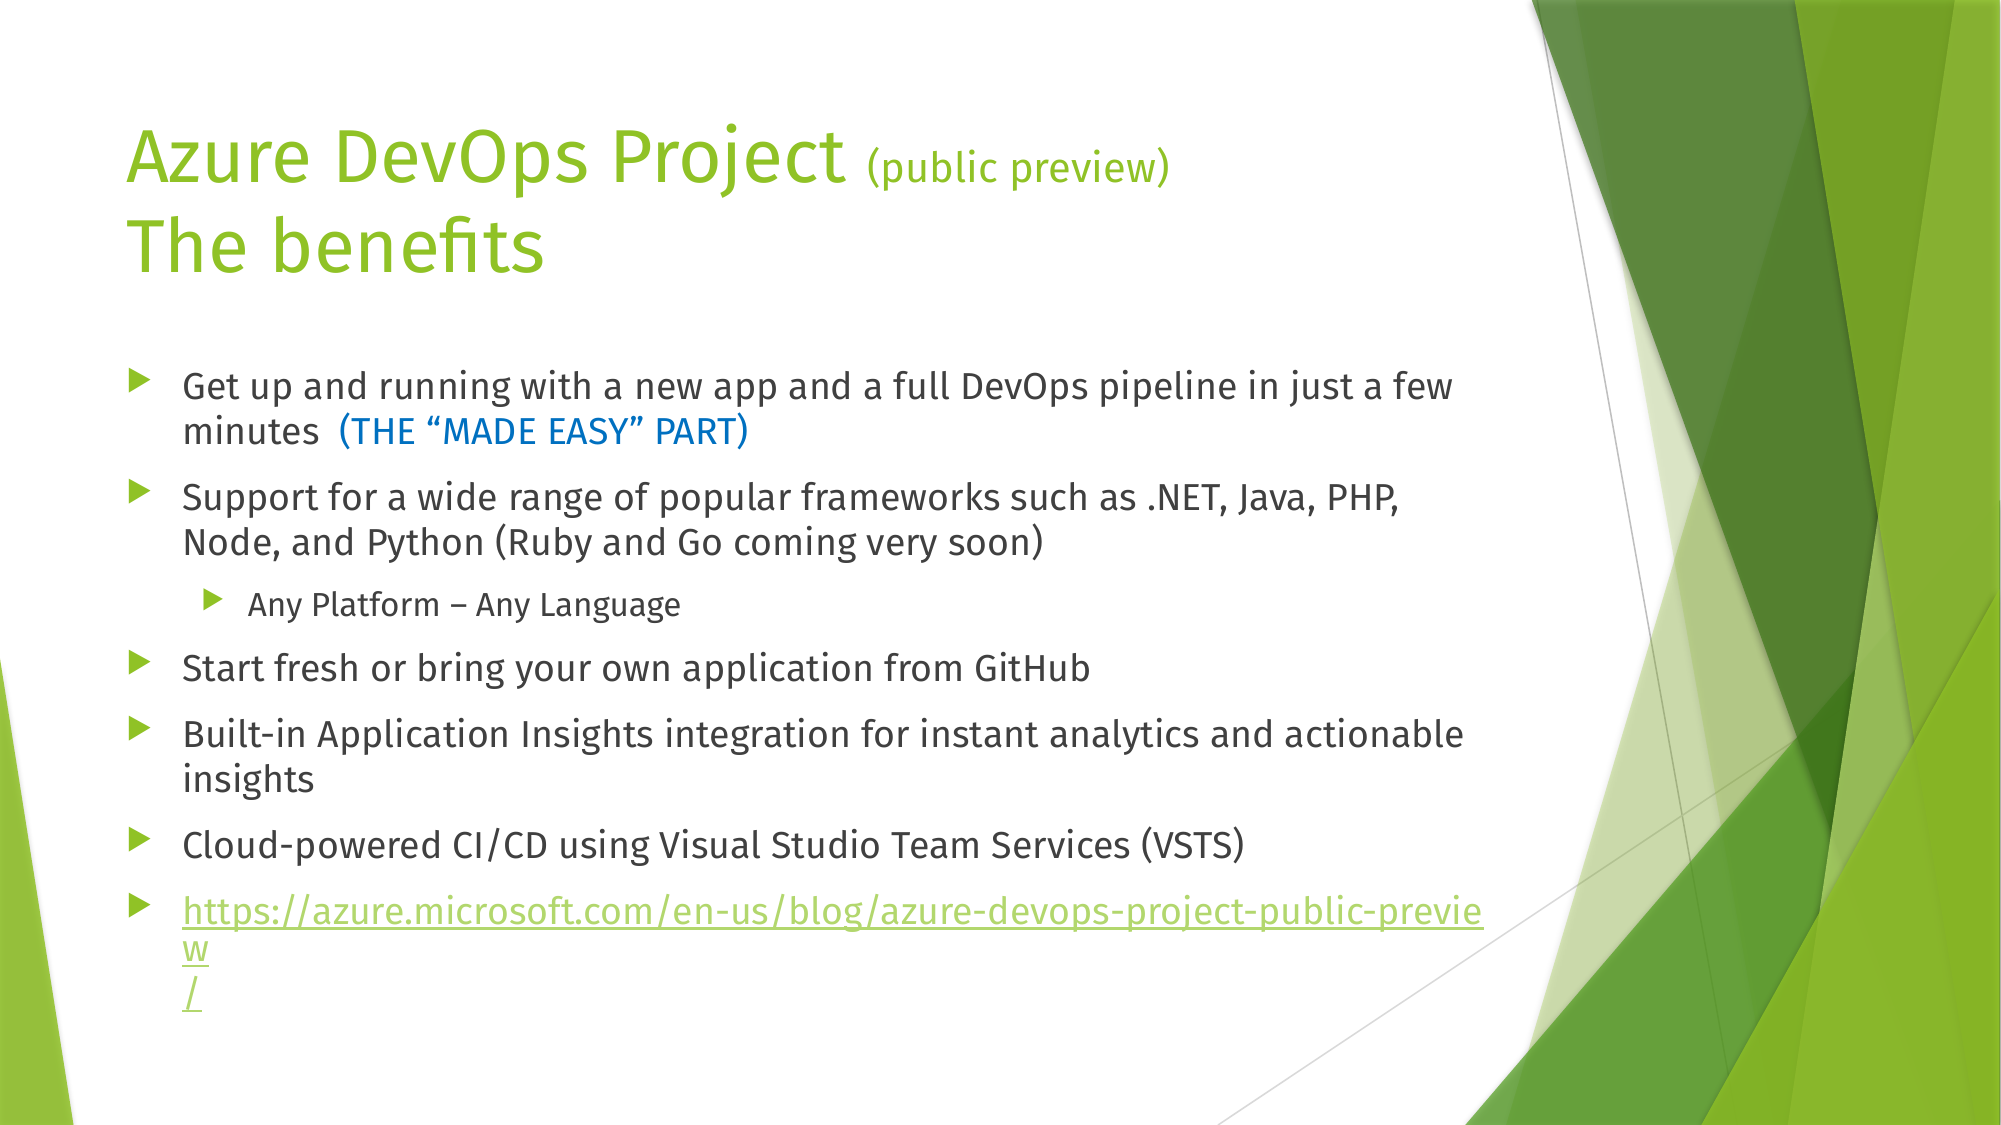

# Azure DevOps Project (public preview) The benefits
Get up and running with a new app and a full DevOps pipeline in just a few minutes  (THE “MADE EASY” PART)
Support for a wide range of popular frameworks such as .NET, Java, PHP, Node, and Python (Ruby and Go coming very soon)
Any Platform – Any Language
Start fresh or bring your own application from GitHub
Built-in Application Insights integration for instant analytics and actionable insights
Cloud-powered CI/CD using Visual Studio Team Services (VSTS)
https://azure.microsoft.com/en-us/blog/azure-devops-project-public-preview/